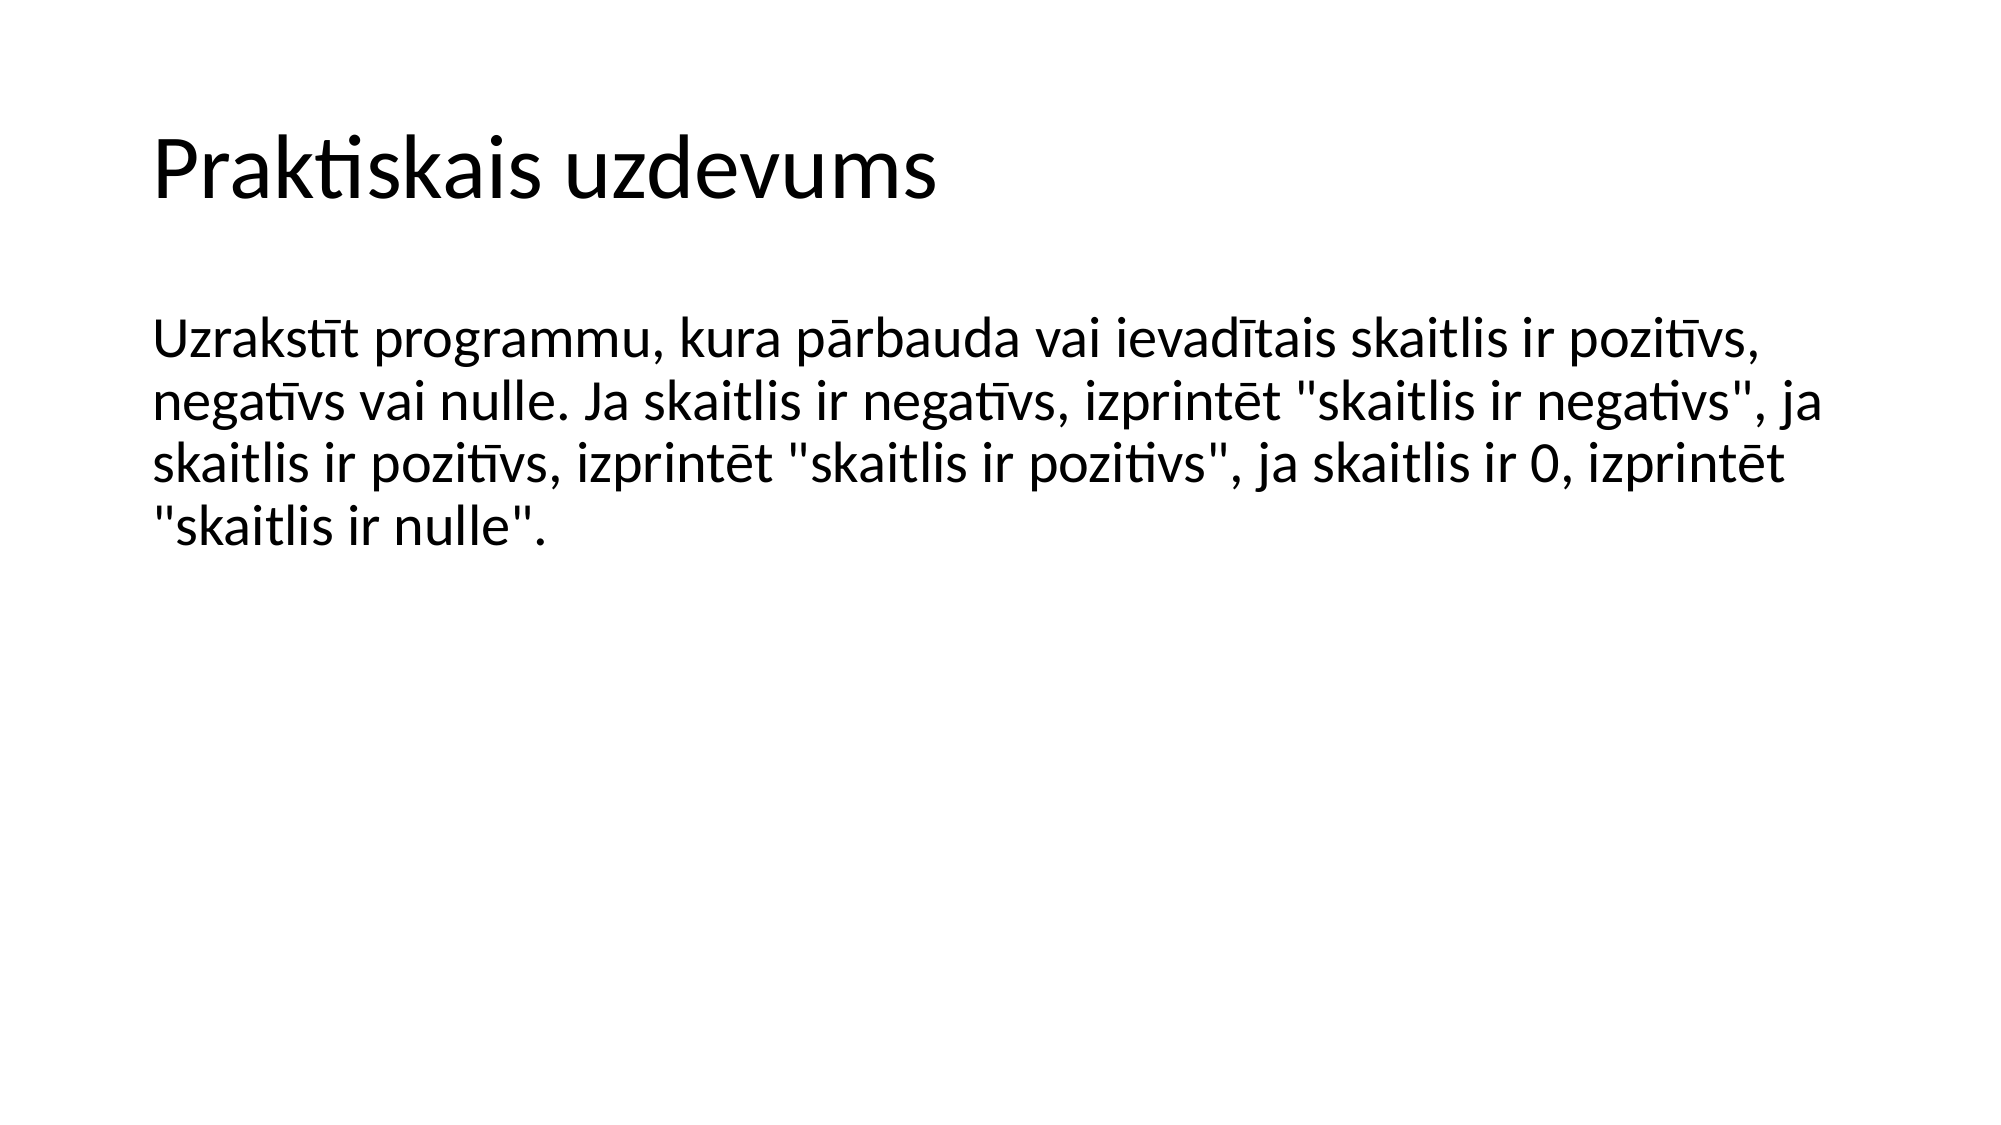

# Praktiskais uzdevums
Uzrakstīt programmu, kura pārbauda vai ievadītais skaitlis ir pozitīvs, negatīvs vai nulle. Ja skaitlis ir negatīvs, izprintēt "skaitlis ir negativs", ja skaitlis ir pozitīvs, izprintēt "skaitlis ir pozitivs", ja skaitlis ir 0, izprintēt "skaitlis ir nulle".